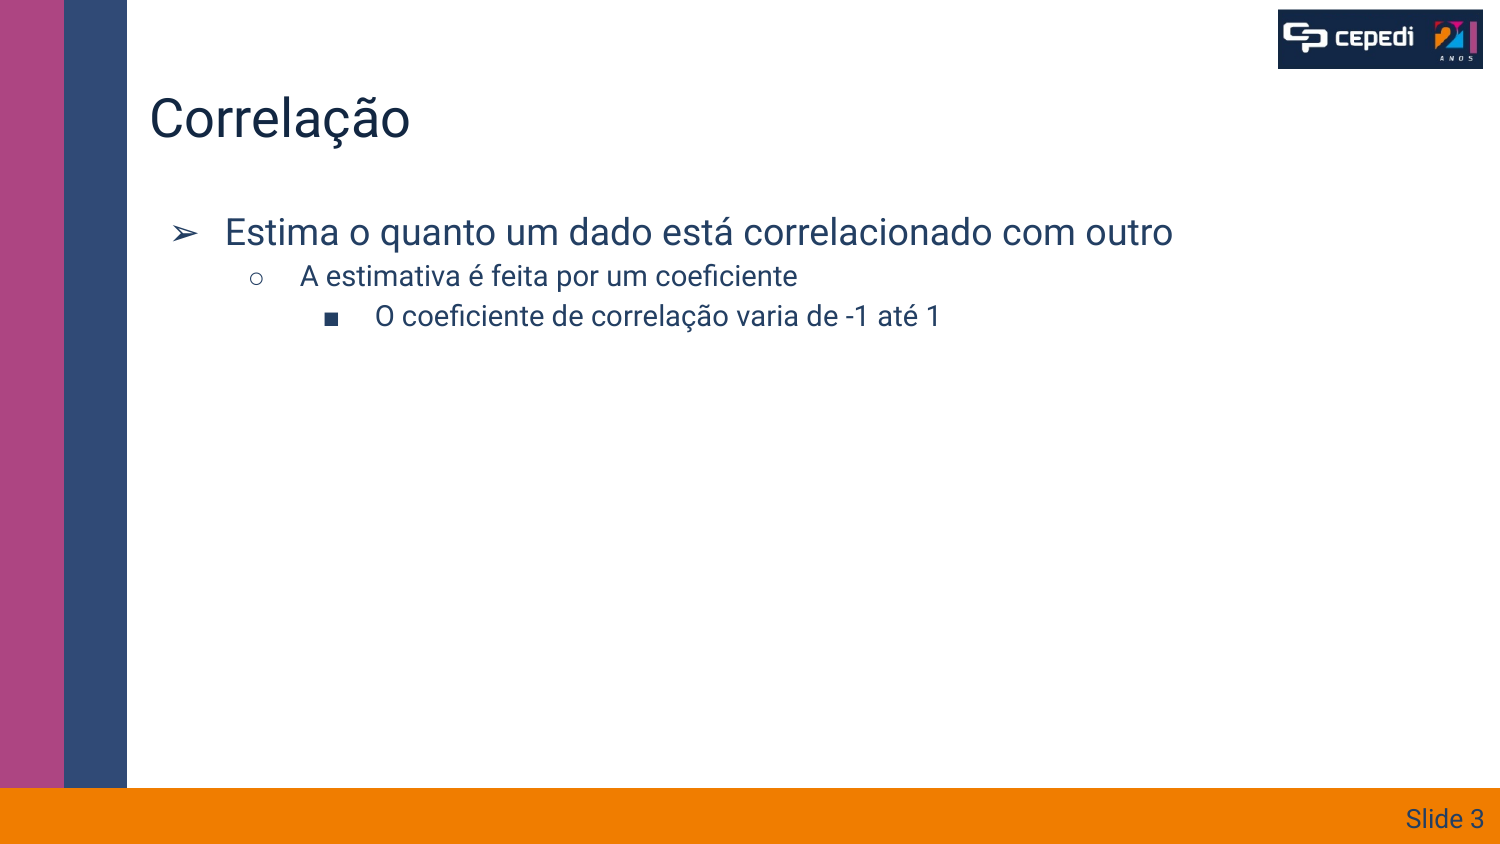

# Correlação
Estima o quanto um dado está correlacionado com outro
A estimativa é feita por um coeficiente
O coeficiente de correlação varia de -1 até 1

Slide 3